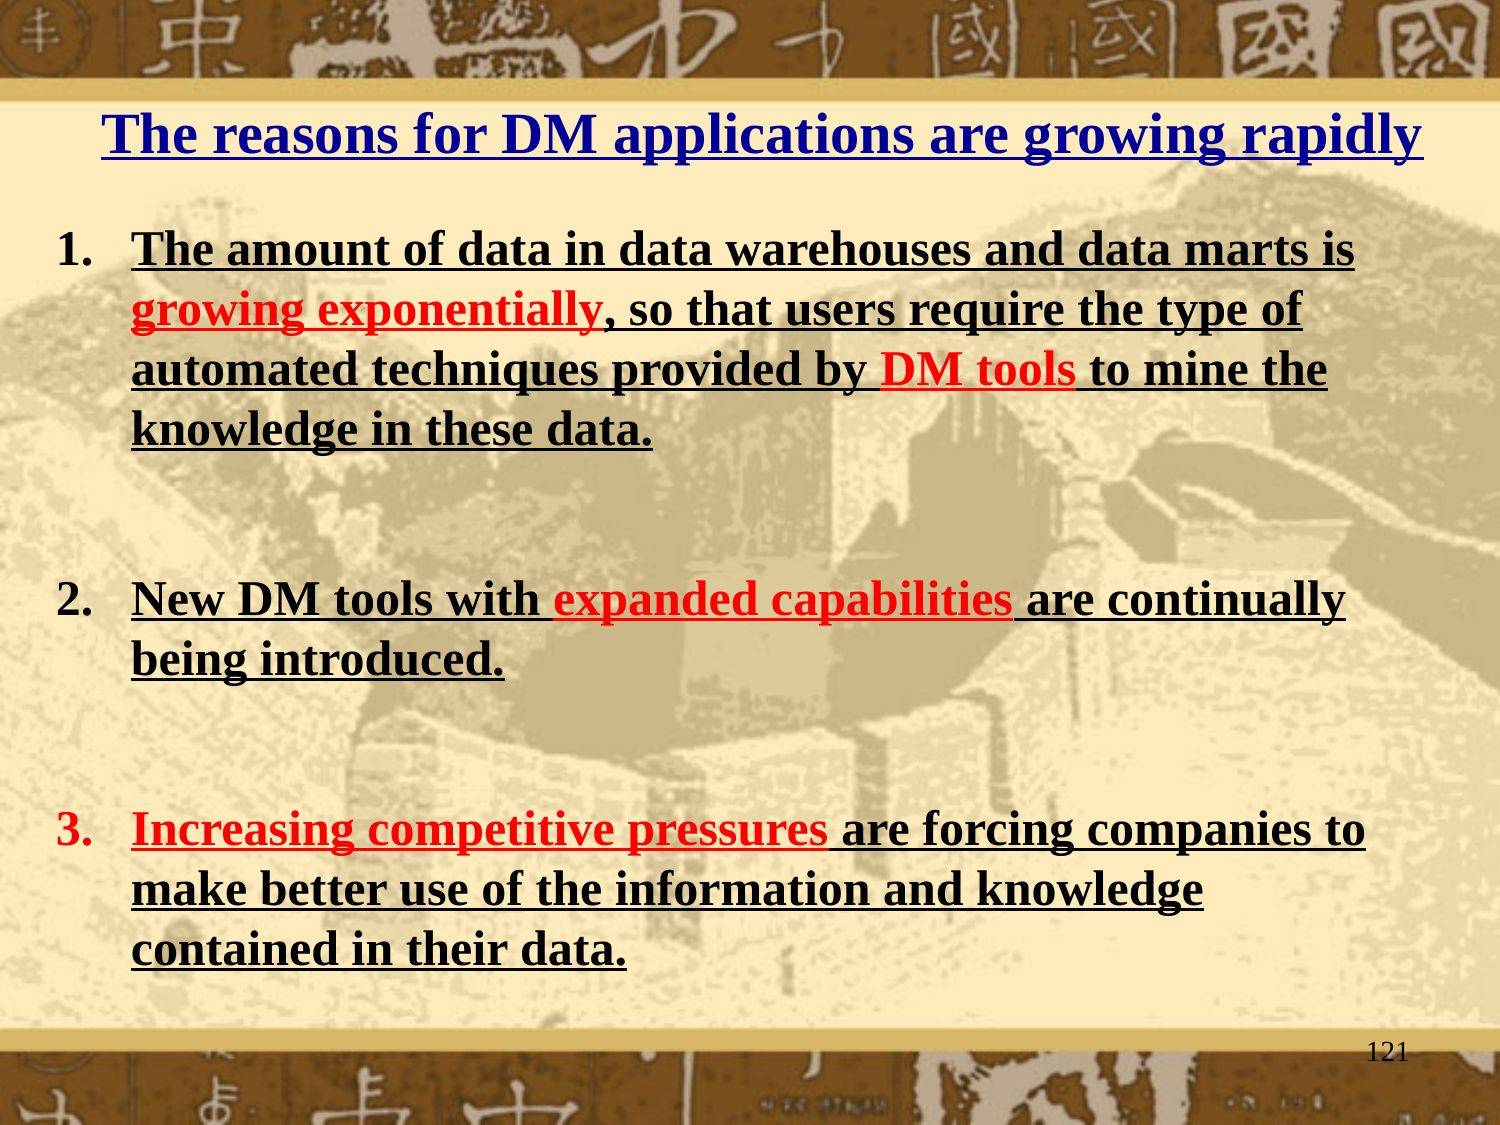

The reasons for DM applications are growing rapidly
The amount of data in data warehouses and data marts is growing exponentially, so that users require the type of automated techniques provided by DM tools to mine the knowledge in these data.

New DM tools with expanded capabilities are continually being introduced.

Increasing competitive pressures are forcing companies to make better use of the information and knowledge contained in their data.
121